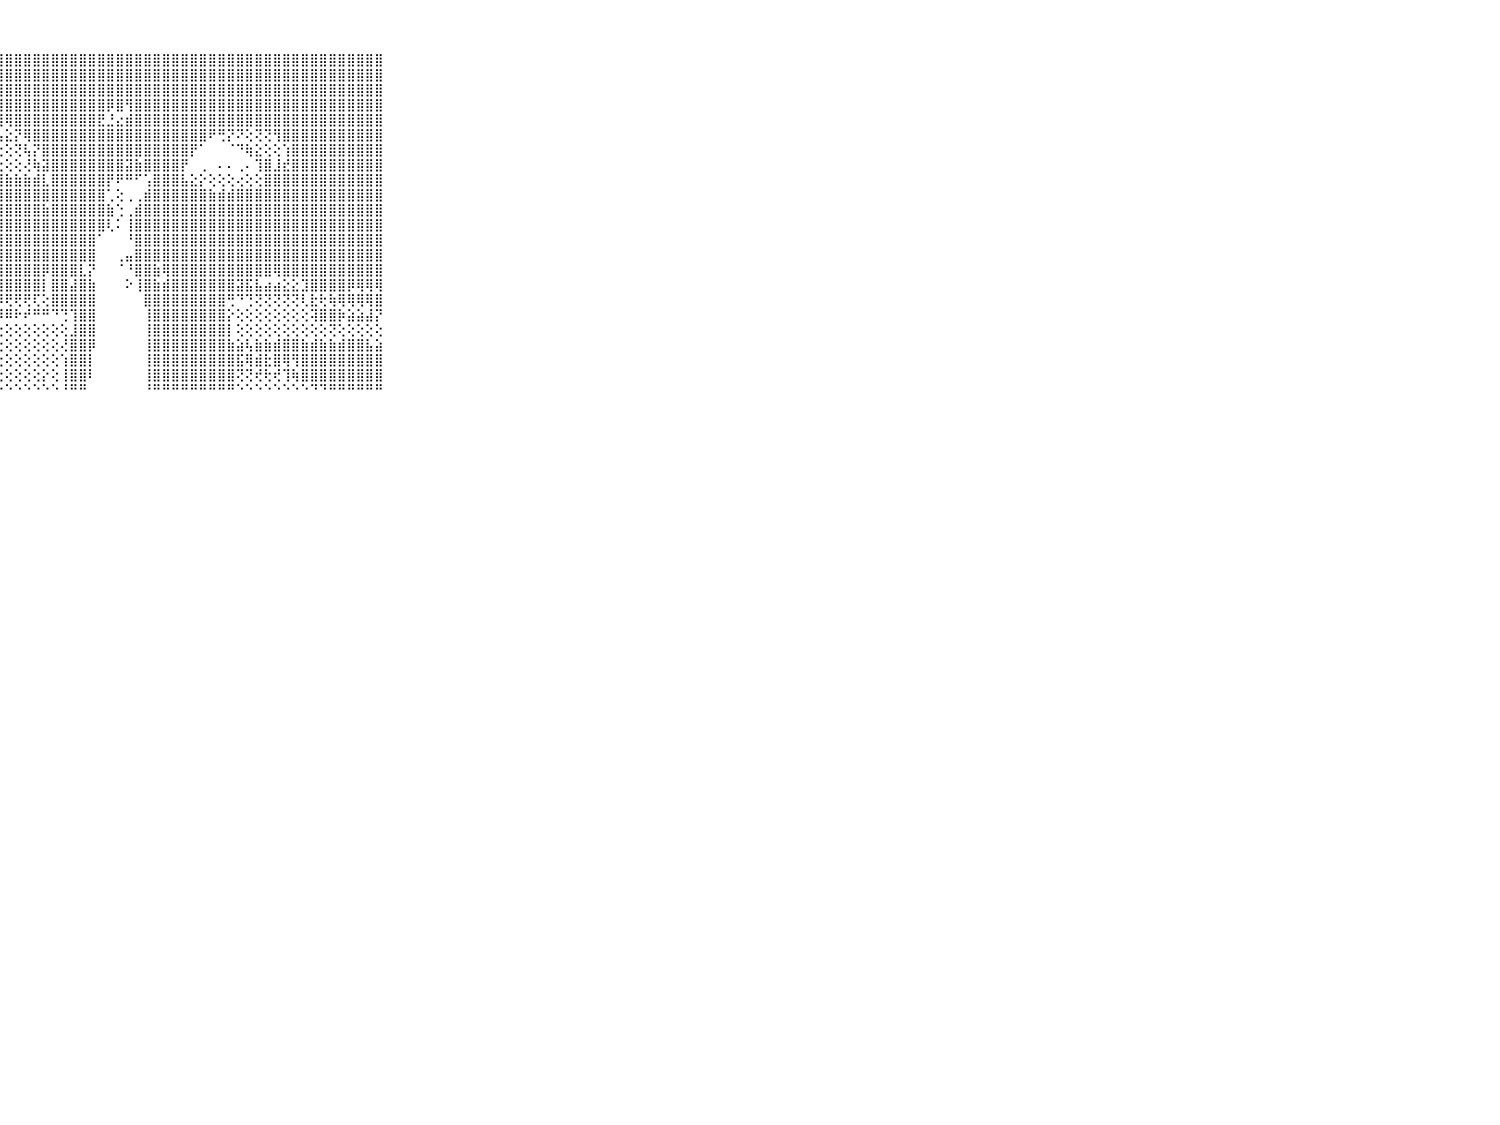

⠀⠀⠀⠀⠀⠀⠀⠀⠀⠀⠀⣼⣏⣟⣽⣻⣹⣿⣯⣿⣿⣿⣿⣿⣿⣿⣿⢿⣿⣿⣿⣿⣿⣿⣿⣿⣿⣿⣿⣿⣿⣿⣿⣿⣿⣿⣿⣿⣿⣿⣿⣿⣿⣿⣿⣿⣿⣿⣿⣿⣿⣿⣿⣿⣿⣿⣿⣿⣿⠀⠀⠀⠀⠀⠀⠀⠀⠀⠀⠀⠀
⠀⠀⠀⠀⠀⠀⠀⠀⠀⠀⠀⣿⣗⣿⣿⣿⣿⣿⣿⣿⣿⣿⣿⣿⣿⣿⣿⣿⣿⣿⣿⣿⣿⣿⣿⣿⣿⣿⣿⣿⣿⣿⣿⣿⣿⣿⣿⣿⣿⣿⣿⣿⣿⣿⣿⣿⣿⣿⣿⣿⣿⣿⣿⣿⣿⣿⣿⣿⣿⠀⠀⠀⠀⠀⠀⠀⠀⠀⠀⠀⠀
⠀⠀⠀⠀⠀⠀⠀⠀⠀⠀⠀⣿⣿⣿⣿⣿⣿⣿⣿⣿⣿⣿⣿⣿⣿⣿⣿⣿⣿⣿⣿⣿⣿⣿⣿⣿⣿⣿⣿⣿⣿⣿⣿⣿⣿⣿⣿⣿⣿⣿⣿⣿⣿⣿⣿⣿⣿⣿⣿⣿⣿⣿⣿⣿⣿⣿⣿⣿⣿⠀⠀⠀⠀⠀⠀⠀⠀⠀⠀⠀⠀
⠀⠀⠀⠀⠀⠀⠀⠀⠀⠀⠀⣿⣿⣿⣿⣿⣿⣿⣿⣿⣿⣿⣿⣿⣿⣿⣿⣿⣿⣿⣿⣿⣿⣿⣿⣿⣿⣿⣿⡿⣿⢻⣿⣿⣿⣿⣿⣿⣿⣿⣿⣿⣿⣿⣿⣿⣿⣿⣿⣿⣿⣿⣿⣿⣿⣿⣿⣿⣿⠀⠀⠀⠀⠀⠀⠀⠀⠀⠀⠀⠀
⠀⠀⠀⠀⠀⠀⠀⠀⠀⠀⠀⣿⣿⣿⣿⣿⣿⣿⣿⣿⣿⡿⢟⢟⢏⢝⢟⢿⢿⣿⣿⣿⣿⣿⣿⣿⣿⣿⣟⣘⣔⣾⣿⣿⣿⣿⣿⣿⣿⣿⣿⣿⣿⣿⣿⣿⣿⣿⣿⣿⣿⣿⣿⣿⣿⣿⣿⣿⣿⠀⠀⠀⠀⠀⠀⠀⠀⠀⠀⠀⠀
⠀⠀⠀⠀⠀⠀⠀⠀⠀⠀⠀⣿⣿⣿⣿⣿⣿⣿⣿⡿⢇⣕⣑⣑⡕⢑⢓⢣⣕⡝⢿⣿⣿⣿⣿⣿⣿⣿⣿⣿⣿⣿⣿⣿⣿⣿⣿⣿⣿⣿⠟⢛⡝⠝⢕⢝⢝⢻⣿⣿⣿⣿⣿⣿⣿⣿⣿⣿⣿⠀⠀⠀⠀⠀⠀⠀⠀⠀⠀⠀⠀
⠀⠀⠀⠀⠀⠀⠀⠀⠀⠀⠀⣿⣿⣿⣿⣿⣿⣿⢏⢕⢕⢝⢝⢝⢝⢝⢝⢕⢕⢝⢧⡝⣿⣿⣿⣿⣿⣿⣿⣿⣿⣿⣿⣿⣿⣿⣿⣿⡟⠁⠀⠀⠈⠙⢷⣕⢕⢕⢱⣿⣿⣿⣿⣿⣿⣿⣿⣿⣿⠀⠀⠀⠀⠀⠀⠀⠀⠀⠀⠀⠀
⠀⠀⠀⠀⠀⠀⠀⠀⠀⠀⠀⣿⣿⣿⣿⣿⣿⣷⣵⣕⣕⣕⡕⣕⣕⢕⢕⢕⢕⢕⢜⢷⣽⣿⣿⣿⣿⣿⣿⣿⣿⣽⣷⣿⣿⣿⣿⡟⠀⢀⠀⠄⠄⢀⠄⢹⣿⣸⣞⣿⣿⣿⣿⣿⣿⣿⣿⣿⣿⠀⠀⠀⠀⠀⠀⠀⠀⠀⠀⠀⠀
⠀⠀⠀⠀⠀⠀⠀⠀⠀⠀⠀⣿⣿⣿⣿⣿⣿⣿⣿⣿⣿⣿⣿⣿⣿⣿⣿⣿⣷⣷⣷⣾⣇⣿⣿⣿⣿⣿⣿⡟⠟⠛⠋⢡⣿⣿⣿⣧⣕⡕⢕⢕⢕⢔⢕⢕⣿⣿⣿⣿⣿⣿⣿⣿⣿⣿⣿⣿⣿⠀⠀⠀⠀⠀⠀⠀⠀⠀⠀⠀⠀
⠀⠀⠀⠀⠀⠀⠀⠀⠀⠀⠀⣿⣿⣿⣿⣿⣿⣿⣿⣿⣿⣿⣿⣿⣿⣿⣿⣿⣿⣿⣿⣿⣿⣿⣿⣿⣿⣿⣿⢁⢕⢀⢀⣾⣿⣿⣿⣿⣿⣿⣷⣾⣾⣿⣿⣿⣿⣿⣿⣿⣿⣿⣿⣿⣿⣿⣿⣿⣿⠀⠀⠀⠀⠀⠀⠀⠀⠀⠀⠀⠀
⠀⠀⠀⠀⠀⠀⠀⠀⠀⠀⠀⣿⣿⣿⣿⣿⣿⣿⣿⣿⣿⣿⣿⣿⣿⣿⣿⣿⣿⣿⣿⣿⣷⣿⣿⣿⣿⣿⣿⣷⢑⢀⣾⣿⣿⣿⣿⣿⣿⣿⣿⣿⣿⣿⣿⣿⣿⣿⣿⣿⣿⣿⣿⣿⣿⣿⣿⣿⣿⠀⠀⠀⠀⠀⠀⠀⠀⠀⠀⠀⠀
⠀⠀⠀⠀⠀⠀⠀⠀⠀⠀⠀⣿⣿⣿⣿⣿⣿⣿⣿⣿⣿⣿⣿⣿⣿⣿⣿⣿⣿⣿⣿⣿⣿⣿⣿⣿⣿⣿⣿⢇⠅⢸⣿⣿⣿⣿⣿⣿⣿⣿⣿⣿⣿⣿⣿⣿⣿⣿⣿⣿⣿⣿⣿⣿⣿⣿⣿⣿⣿⠀⠀⠀⠀⠀⠀⠀⠀⠀⠀⠀⠀
⠀⠀⠀⠀⠀⠀⠀⠀⠀⠀⠀⣿⣿⣿⣿⣿⣿⣿⣿⣿⣿⣿⣿⣿⣿⣿⣿⣿⣿⣿⣿⣿⣿⣿⣿⣿⣿⣿⠁⠀⠀⠘⣿⣿⣿⣿⣿⣿⣿⣿⣿⣿⣿⣿⣿⣿⣿⣿⣿⣿⣿⣿⣿⣿⣿⣿⣿⣿⣿⠀⠀⠀⠀⠀⠀⠀⠀⠀⠀⠀⠀
⠀⠀⠀⠀⠀⠀⠀⠀⠀⠀⠀⣿⣿⣿⣿⣿⣿⣿⣿⣿⣿⣿⣿⣿⣿⣿⣿⣿⣿⣿⣿⣿⣿⣿⣿⣿⣿⣿⠀⠀⢀⣤⣿⣿⣿⣿⣿⣿⣿⣿⣿⣿⣿⣿⣿⣿⣿⣿⣿⣿⣿⣿⣿⣿⣿⣿⣿⣿⣿⠀⠀⠀⠀⠀⠀⠀⠀⠀⠀⠀⠀
⠀⠀⠀⠀⠀⠀⠀⠀⠀⠀⠀⣿⣿⣿⣿⣿⣿⣿⣿⣿⣿⣿⣿⣿⣿⣿⣿⣿⣿⣿⣿⣿⡿⣿⣿⣿⣇⡝⠀⠀⠈⠘⣿⣿⣷⢿⣿⣿⣿⣿⣿⣿⣿⣿⣿⣿⣿⢿⣿⣿⣿⣿⣿⣿⣿⣿⣿⣿⣿⠀⠀⠀⠀⠀⠀⠀⠀⠀⠀⠀⠀
⠀⠀⠀⠀⠀⠀⠀⠀⠀⠀⠀⣿⣿⣿⣿⣿⣿⣿⣿⣿⣿⣿⣿⣿⣿⣿⣿⣿⣿⣿⣿⣿⡇⣿⣿⣼⣿⣷⠀⠀⠀⠕⢸⣿⣷⣾⣿⣿⣿⣿⣿⣿⣿⣽⣯⣧⣴⣴⣕⣕⣹⣿⣿⣿⣿⡿⢿⢿⢿⠀⠀⠀⠀⠀⠀⠀⠀⠀⠀⠀⠀
⠀⠀⠀⠀⠀⠀⠀⠀⠀⠀⠀⣿⣿⣿⣿⣿⣿⣯⣽⣽⣽⣯⣽⣹⣽⣿⣿⡿⢟⢟⢟⢏⢕⣿⣿⣿⣿⣿⠀⠀⠀⠀⠀⣿⣿⣿⣿⣿⣿⣿⣿⣿⢛⠙⢙⢝⢝⢝⢝⢝⢇⣗⢗⢷⢿⢿⢿⢿⣿⠀⠀⠀⠀⠀⠀⠀⠀⠀⠀⠀⠀
⠀⠀⠀⠀⠀⠀⠀⠀⠀⠀⠀⣿⣿⣿⣿⣿⣿⣿⣿⣿⣿⣿⣿⣿⡿⢾⠷⠿⠿⠗⠞⠛⠛⠙⢙⢹⣿⣿⠀⠀⠀⠀⠀⢸⣿⣿⣿⣿⣿⣿⣿⣿⡕⢕⢕⢕⢕⢕⢕⢕⢕⢽⣿⣿⡷⣵⣵⣼⡝⠀⠀⠀⠀⠀⠀⠀⠀⠀⠀⠀⠀
⠀⠀⠀⠀⠀⠀⠀⠀⠀⠀⠀⠛⢋⢙⢙⢙⢍⢍⢍⢅⢅⢔⢔⢔⢔⢔⢕⢕⢕⢕⢕⢕⢕⢕⢕⣸⣿⣿⠀⠀⠀⠀⠀⢸⣿⣿⣿⣿⣿⣿⣿⣿⡇⢕⢕⢕⢕⢕⢕⢕⢕⢕⢕⢝⢕⢕⢕⢕⢕⠀⠀⠀⠀⠀⠀⠀⠀⠀⠀⠀⠀
⠀⠀⠀⠀⠀⠀⠀⠀⠀⠀⠀⠅⢕⢕⢕⢕⢕⢕⢕⢕⢕⢕⢕⢕⢕⢕⢕⢕⢕⢕⢕⢕⢕⢕⢜⣿⣿⡿⠀⠀⠀⠀⠀⢸⣿⣿⣿⣿⣿⣿⣿⣿⣷⣵⢧⣷⣷⣾⣿⣿⣷⣾⣷⣷⣾⣿⣿⣧⣵⠀⠀⠀⠀⠀⠀⠀⠀⠀⠀⠀⠀
⠀⠀⠀⠀⠀⠀⠀⠀⠀⠀⠀⠀⢕⢕⢕⢕⢕⢕⢕⢕⢕⢕⢕⢕⢕⢕⢕⢕⢕⢕⢕⢕⢕⢕⢱⣿⣿⡇⠀⠀⠀⠀⠀⢸⣿⣿⣿⣿⣿⣿⣿⣿⣿⣯⢿⣾⣗⣿⢿⢻⣿⣿⣿⣿⣿⣿⣿⣿⣿⠀⠀⠀⠀⠀⠀⠀⠀⠀⠀⠀⠀
⠀⠀⠀⠀⠀⠀⠀⠀⠀⠀⠀⢕⢕⢕⢕⢕⢕⢕⢕⢕⢕⢕⢕⢕⢕⢕⢕⢕⢕⢕⢕⢕⡕⢕⢸⣿⣿⠇⠀⠀⠀⠀⠀⢸⣿⣿⣿⣿⣿⣿⣿⣿⣿⢝⢝⢞⢗⢞⢹⢷⣿⣿⣿⣿⣿⣿⣿⣿⣿⠀⠀⠀⠀⠀⠀⠀⠀⠀⠀⠀⠀
⠀⠀⠀⠀⠀⠀⠀⠀⠀⠀⠀⠀⠑⠑⠑⠑⠑⠑⠑⠑⠑⠑⠑⠑⠑⠑⠑⠑⠑⠑⠑⠑⠑⠑⠘⠛⠛⠀⠀⠀⠀⠀⠀⠘⠛⠛⠛⠛⠛⠛⠛⠛⠛⠑⠑⠑⠑⠑⠑⠑⠑⠙⠙⠛⠛⠛⠛⠛⠛⠀⠀⠀⠀⠀⠀⠀⠀⠀⠀⠀⠀